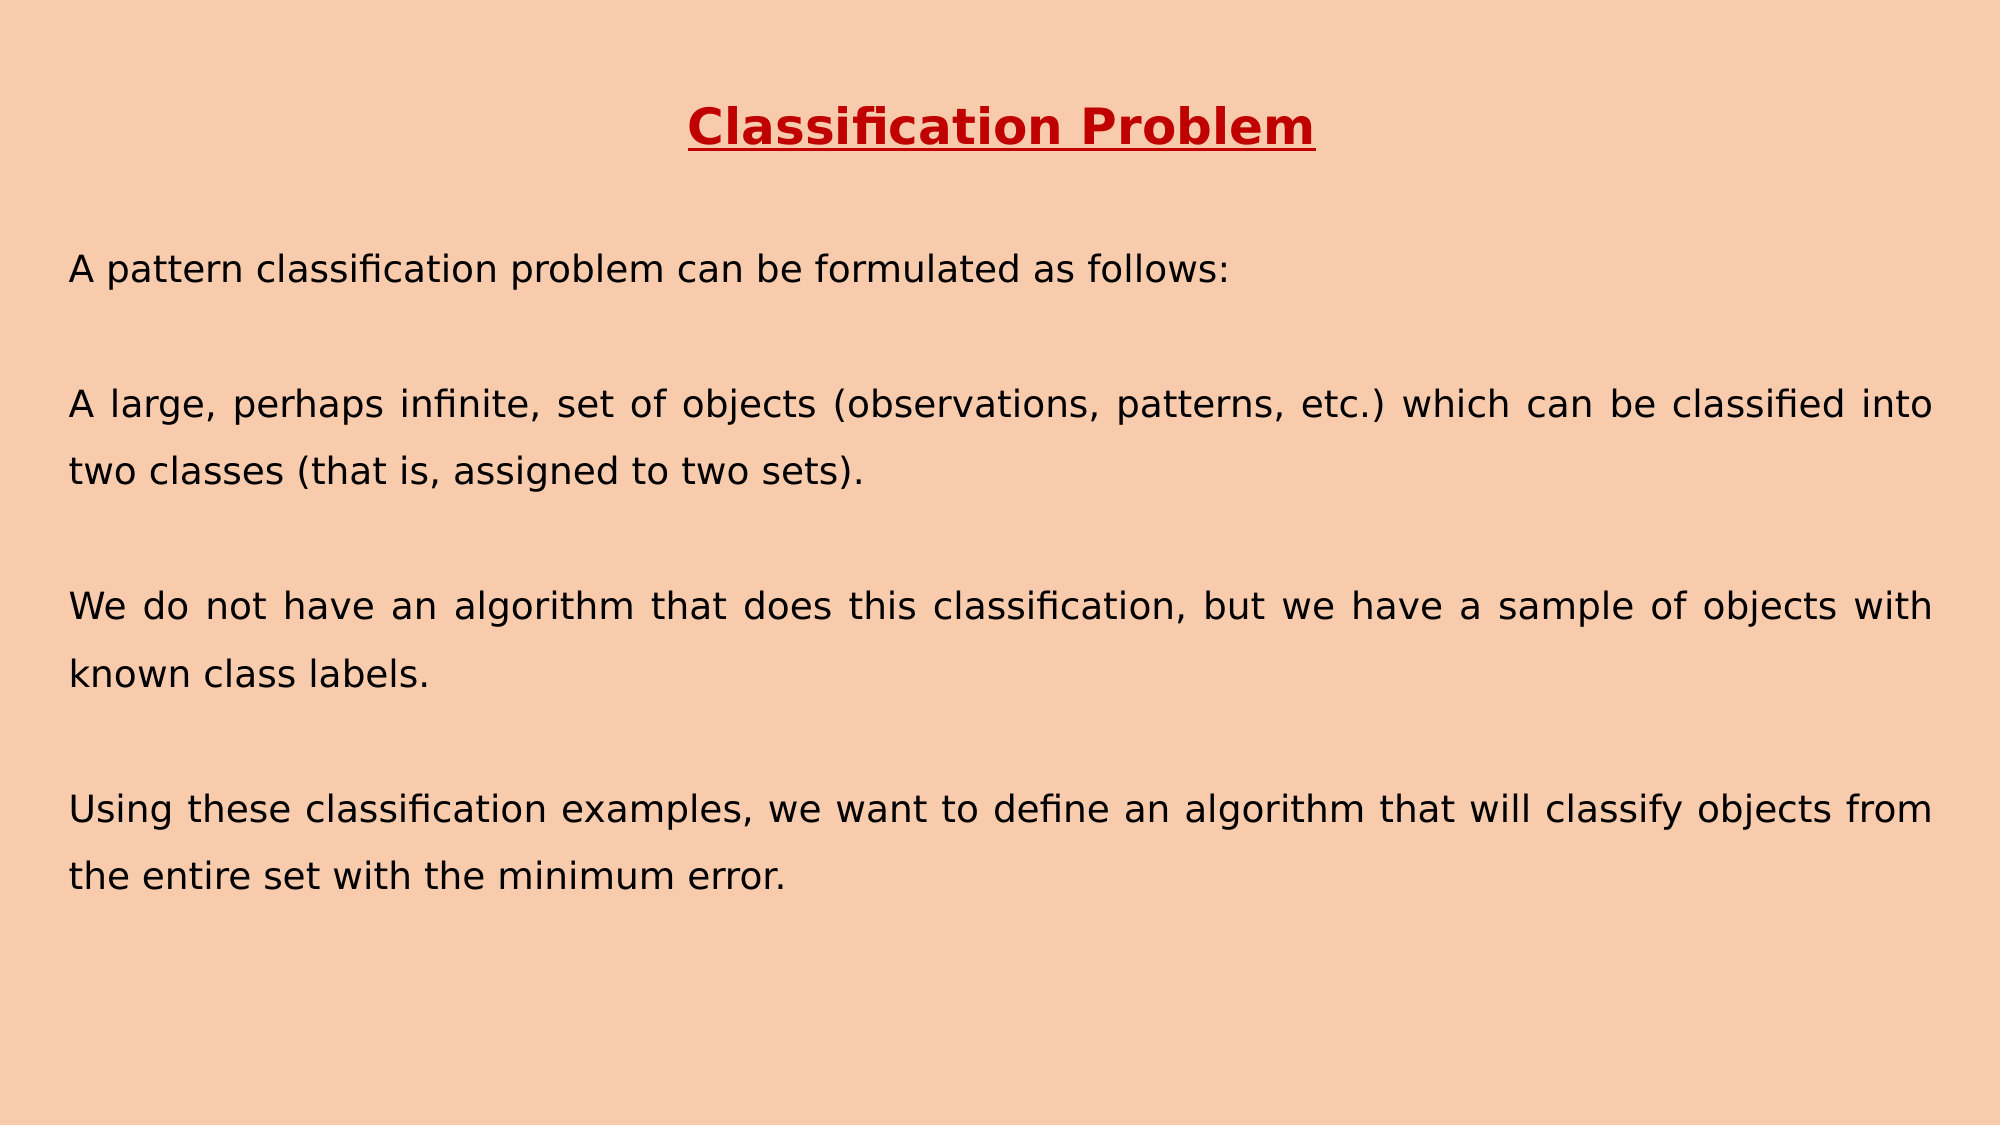

Classification Problem

A pattern classification problem can be formulated as follows:

A large, perhaps infinite, set of objects (observations, patterns, etc.) which can be classified into two classes (that is, assigned to two sets).

We do not have an algorithm that does this classification, but we have a sample of objects with known class labels.

Using these classification examples, we want to define an algorithm that will classify objects from the entire set with the minimum error.